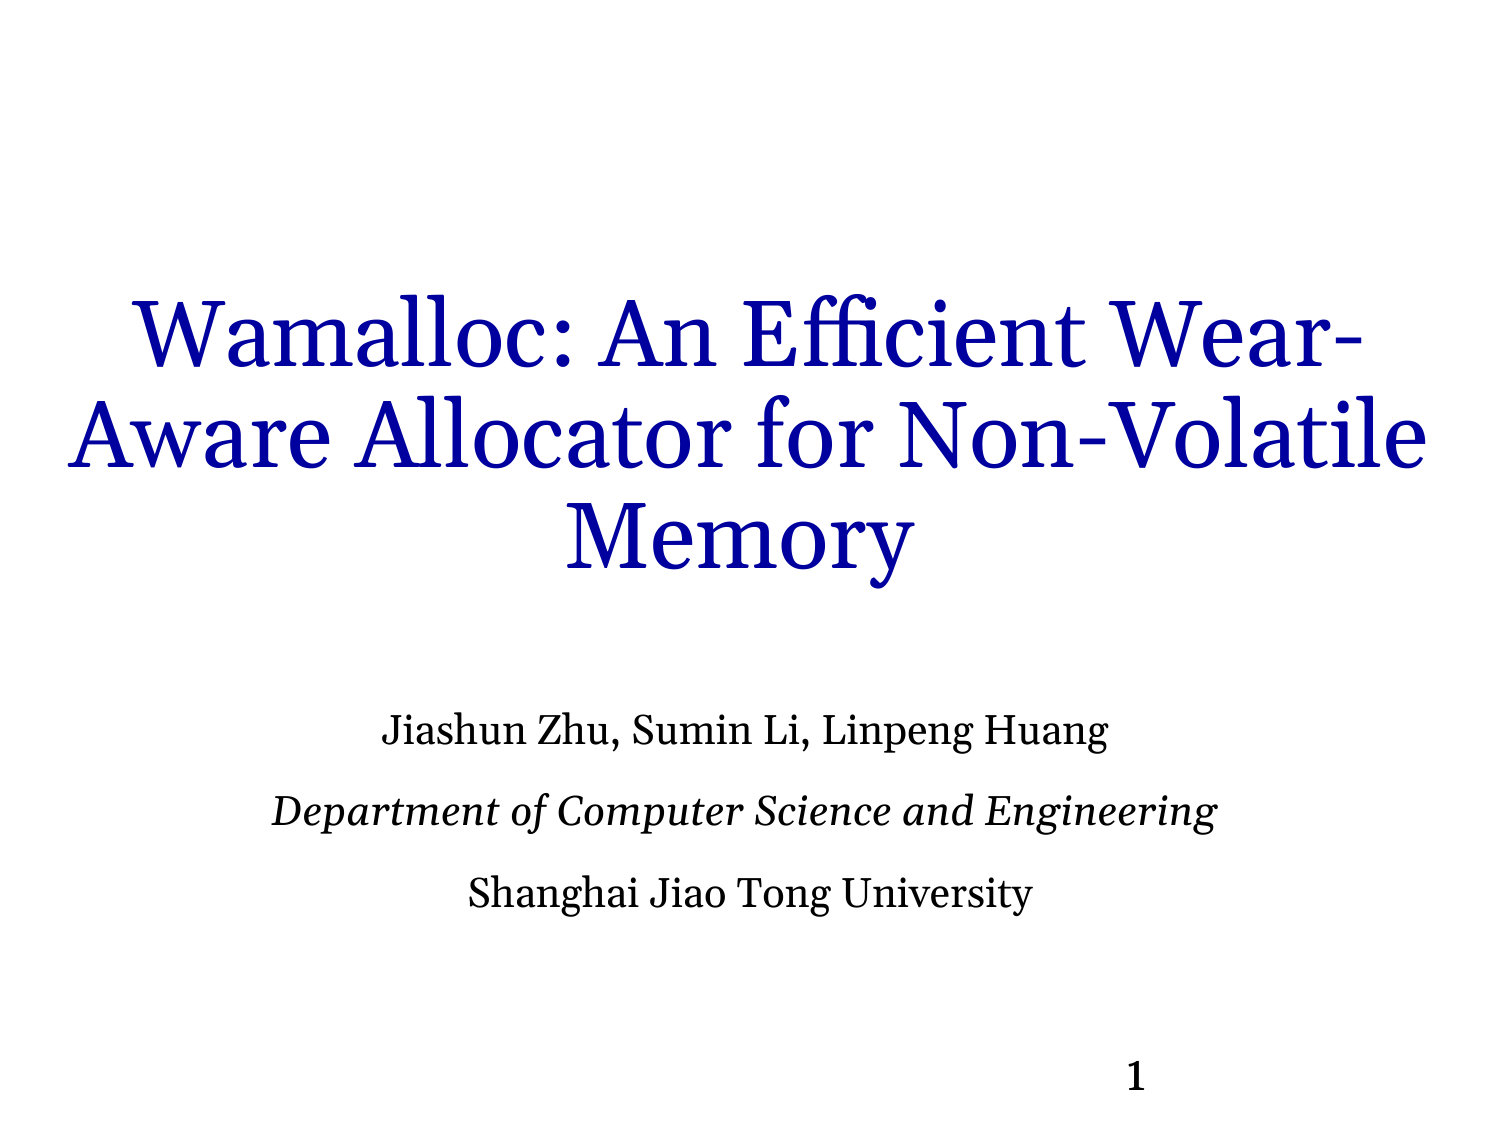

# Wamalloc: An Efficient Wear-Aware Allocator for Non-Volatile Memory
Jiashun Zhu, Sumin Li, Linpeng Huang
Department of Computer Science and Engineering
Shanghai Jiao Tong University
1